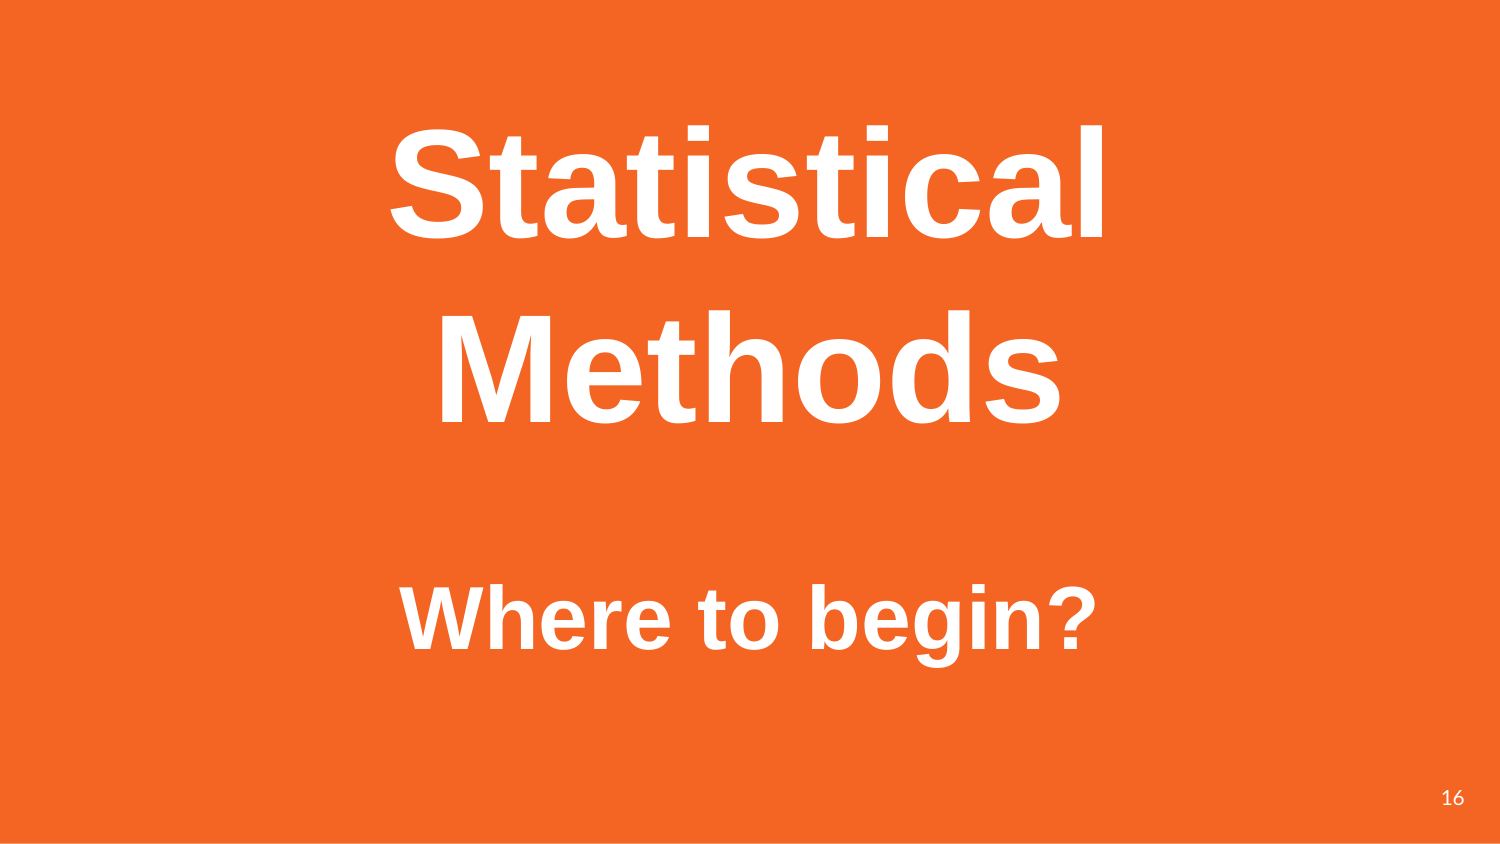

Statistical Methods
# Where to begin?
16